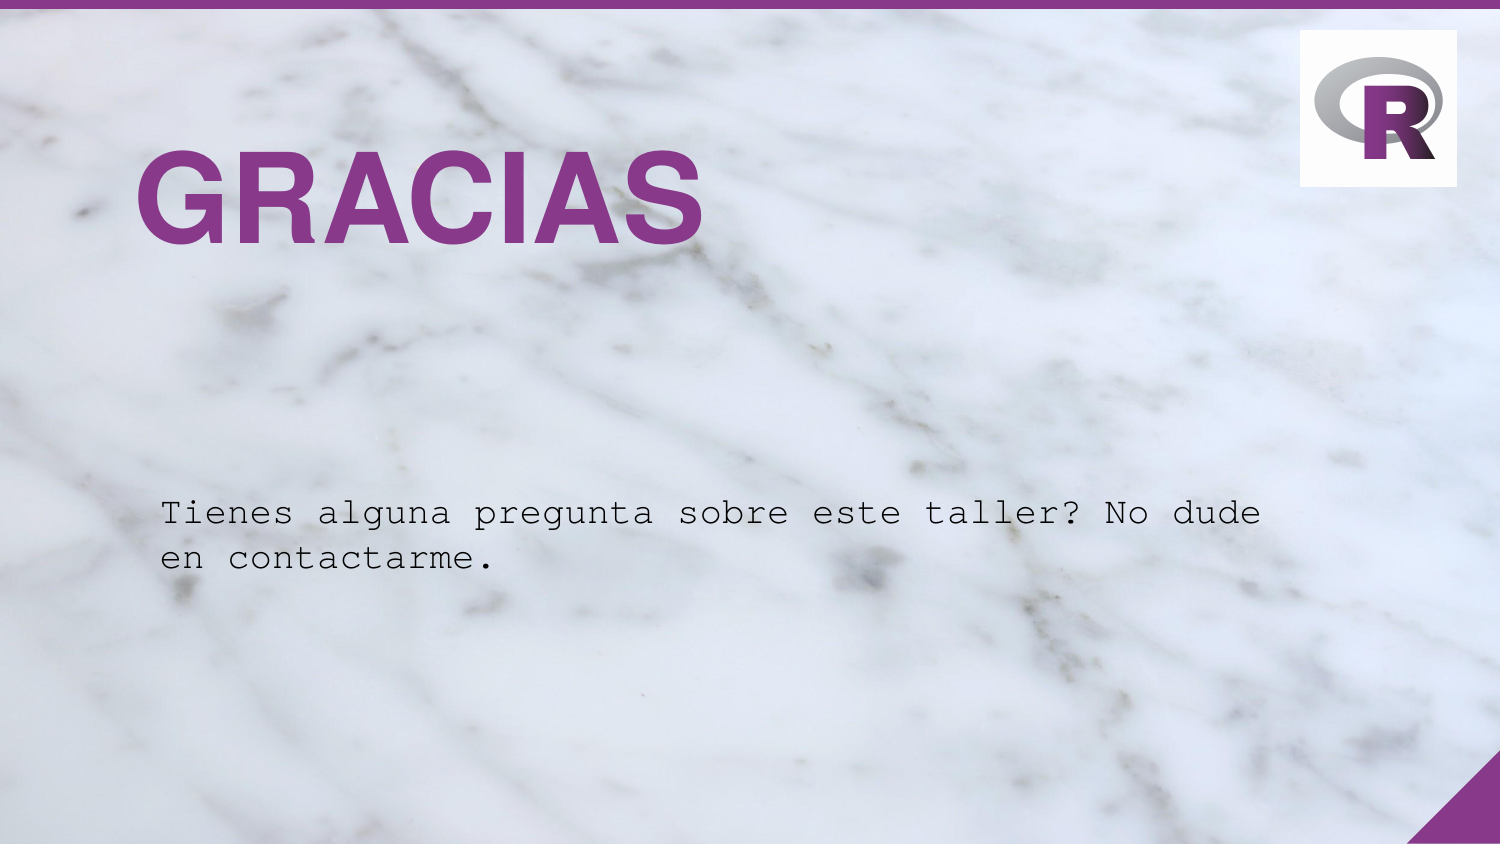

GRACIAS
Tienes alguna pregunta sobre este taller? No dude en contactarme.